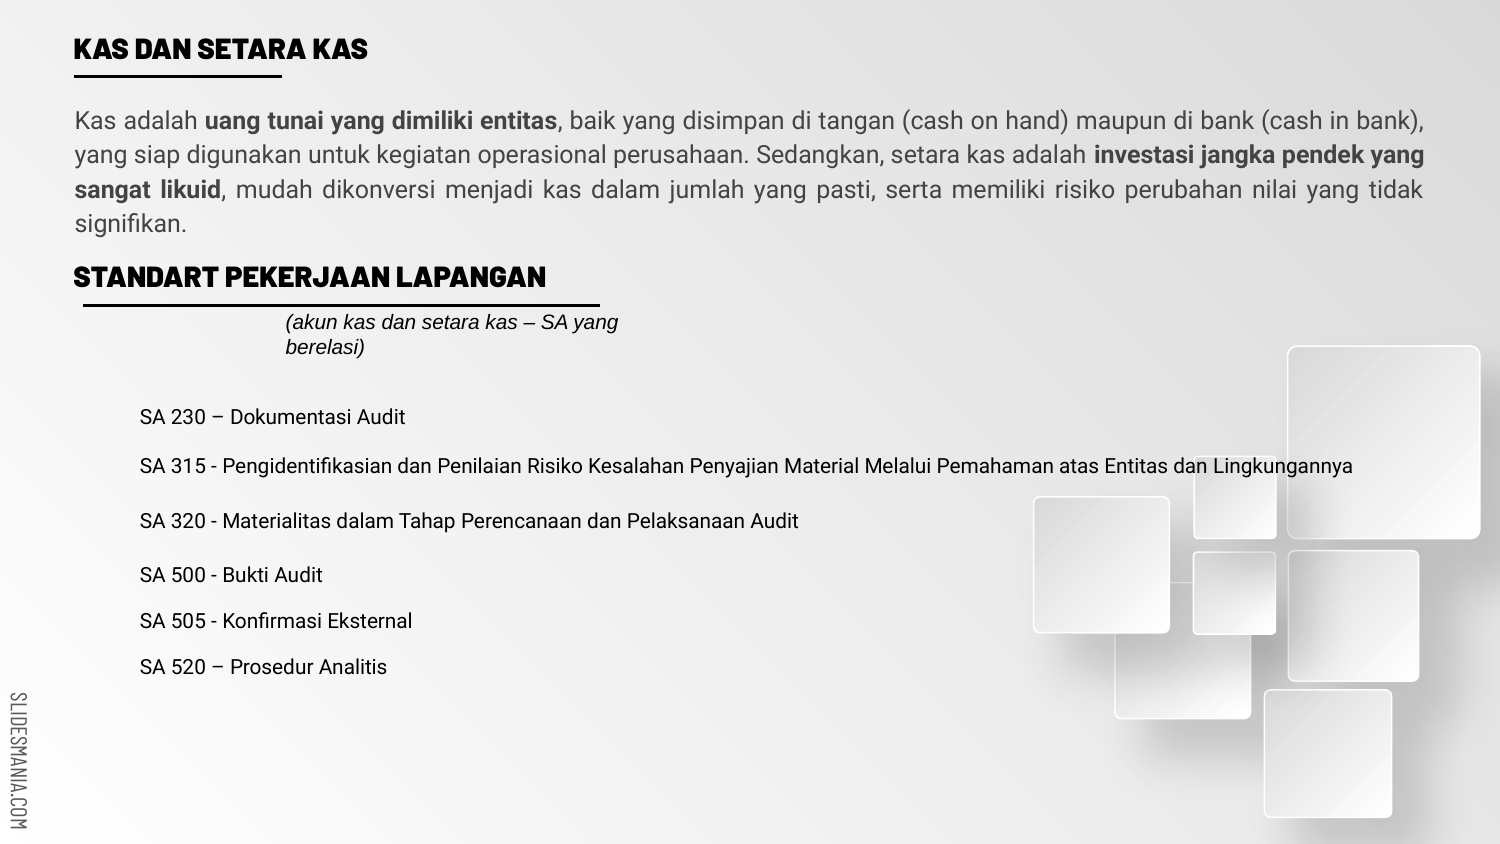

# KAS DAN SETARA KAS
Kas adalah uang tunai yang dimiliki entitas, baik yang disimpan di tangan (cash on hand) maupun di bank (cash in bank), yang siap digunakan untuk kegiatan operasional perusahaan. Sedangkan, setara kas adalah investasi jangka pendek yang sangat likuid, mudah dikonversi menjadi kas dalam jumlah yang pasti, serta memiliki risiko perubahan nilai yang tidak signifikan.
STANDART PEKERJAAN LAPANGAN
(akun kas dan setara kas – SA yang berelasi)
SA 230 – Dokumentasi Audit
SA 315 - Pengidentifikasian dan Penilaian Risiko Kesalahan Penyajian Material Melalui Pemahaman atas Entitas dan Lingkungannya
SA 320 - Materialitas dalam Tahap Perencanaan dan Pelaksanaan Audit
SA 500 - Bukti Audit
SA 505 - Konfirmasi Eksternal
SA 520 – Prosedur Analitis